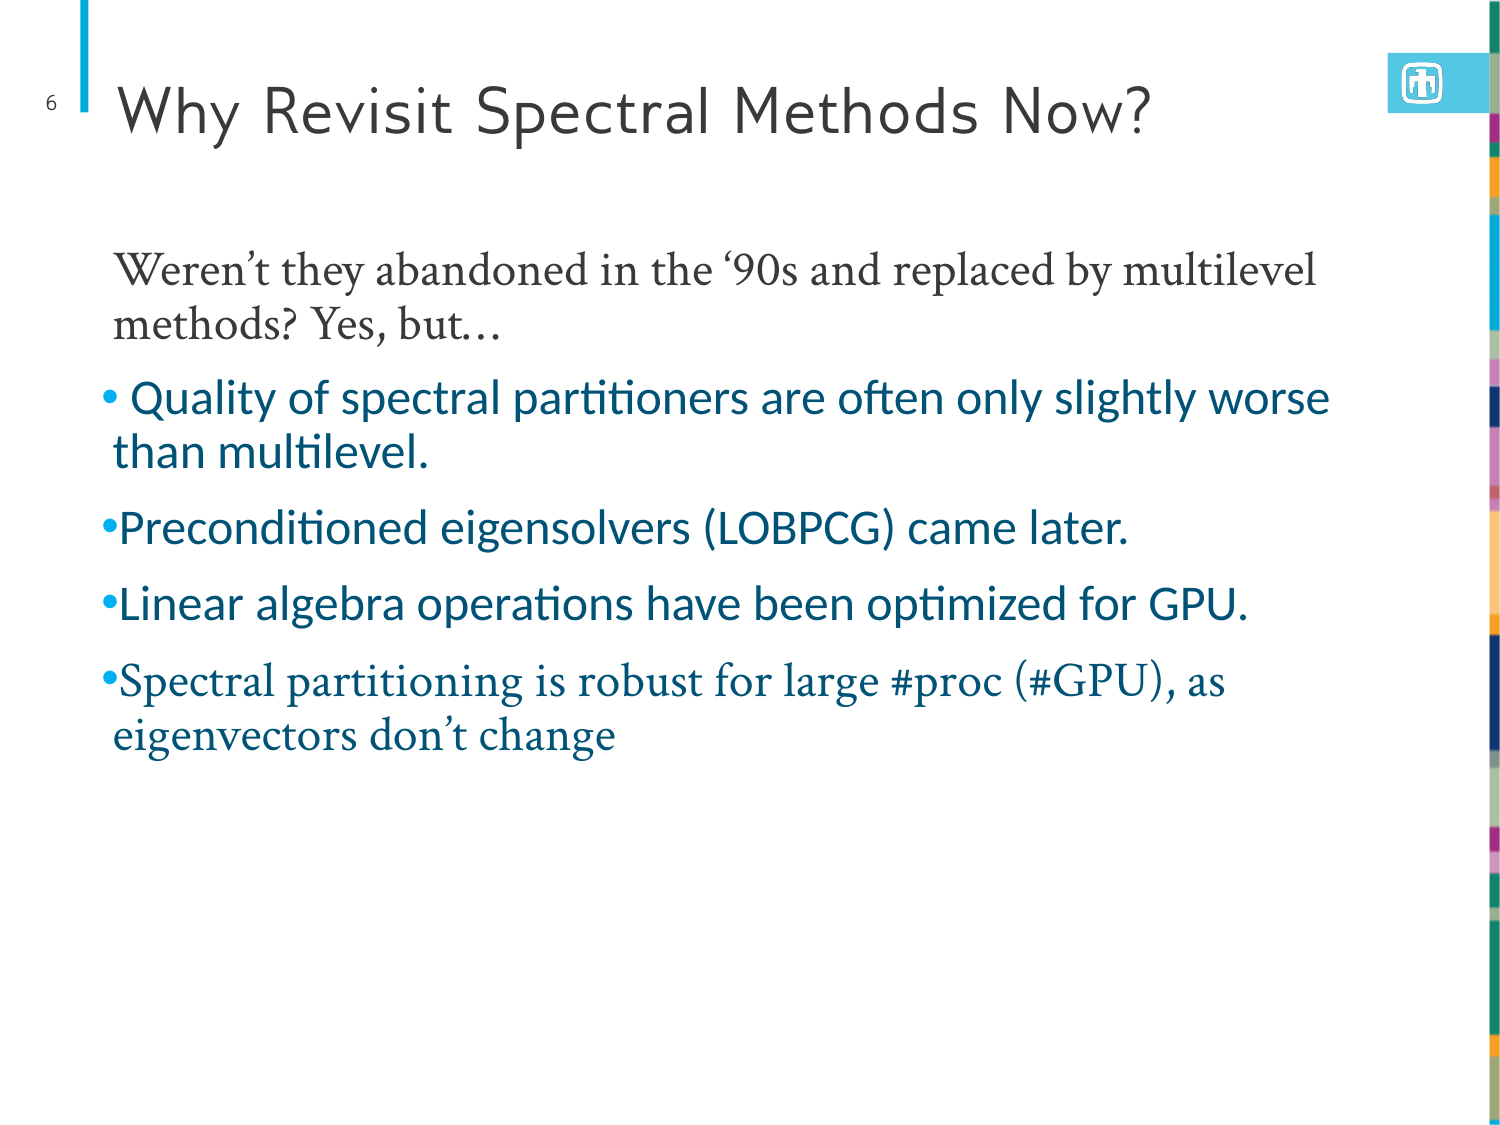

6
# Why Revisit Spectral Methods Now?
Weren’t they abandoned in the ‘90s and replaced by multilevel methods? Yes, but…
 Quality of spectral partitioners are often only slightly worse than multilevel.
Preconditioned eigensolvers (LOBPCG) came later.
Linear algebra operations have been optimized for GPU.
Spectral partitioning is robust for large #proc (#GPU), as eigenvectors don’t change